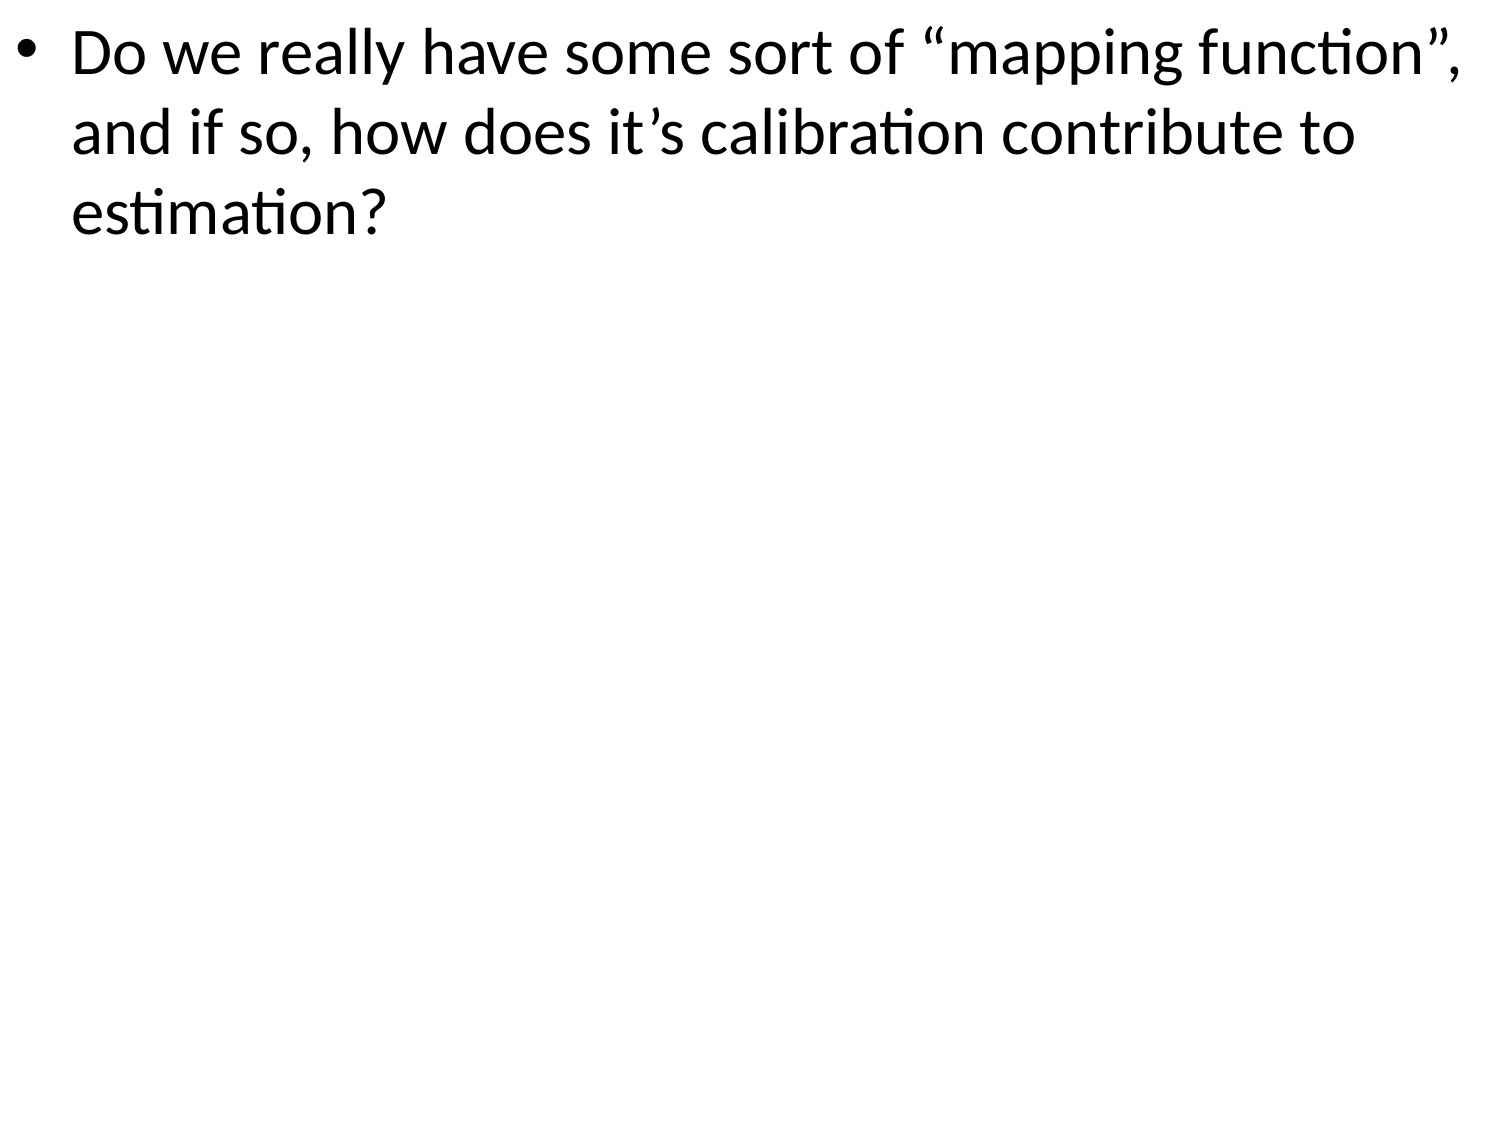

Do we really have some sort of “mapping function”, and if so, how does it’s calibration contribute to estimation?